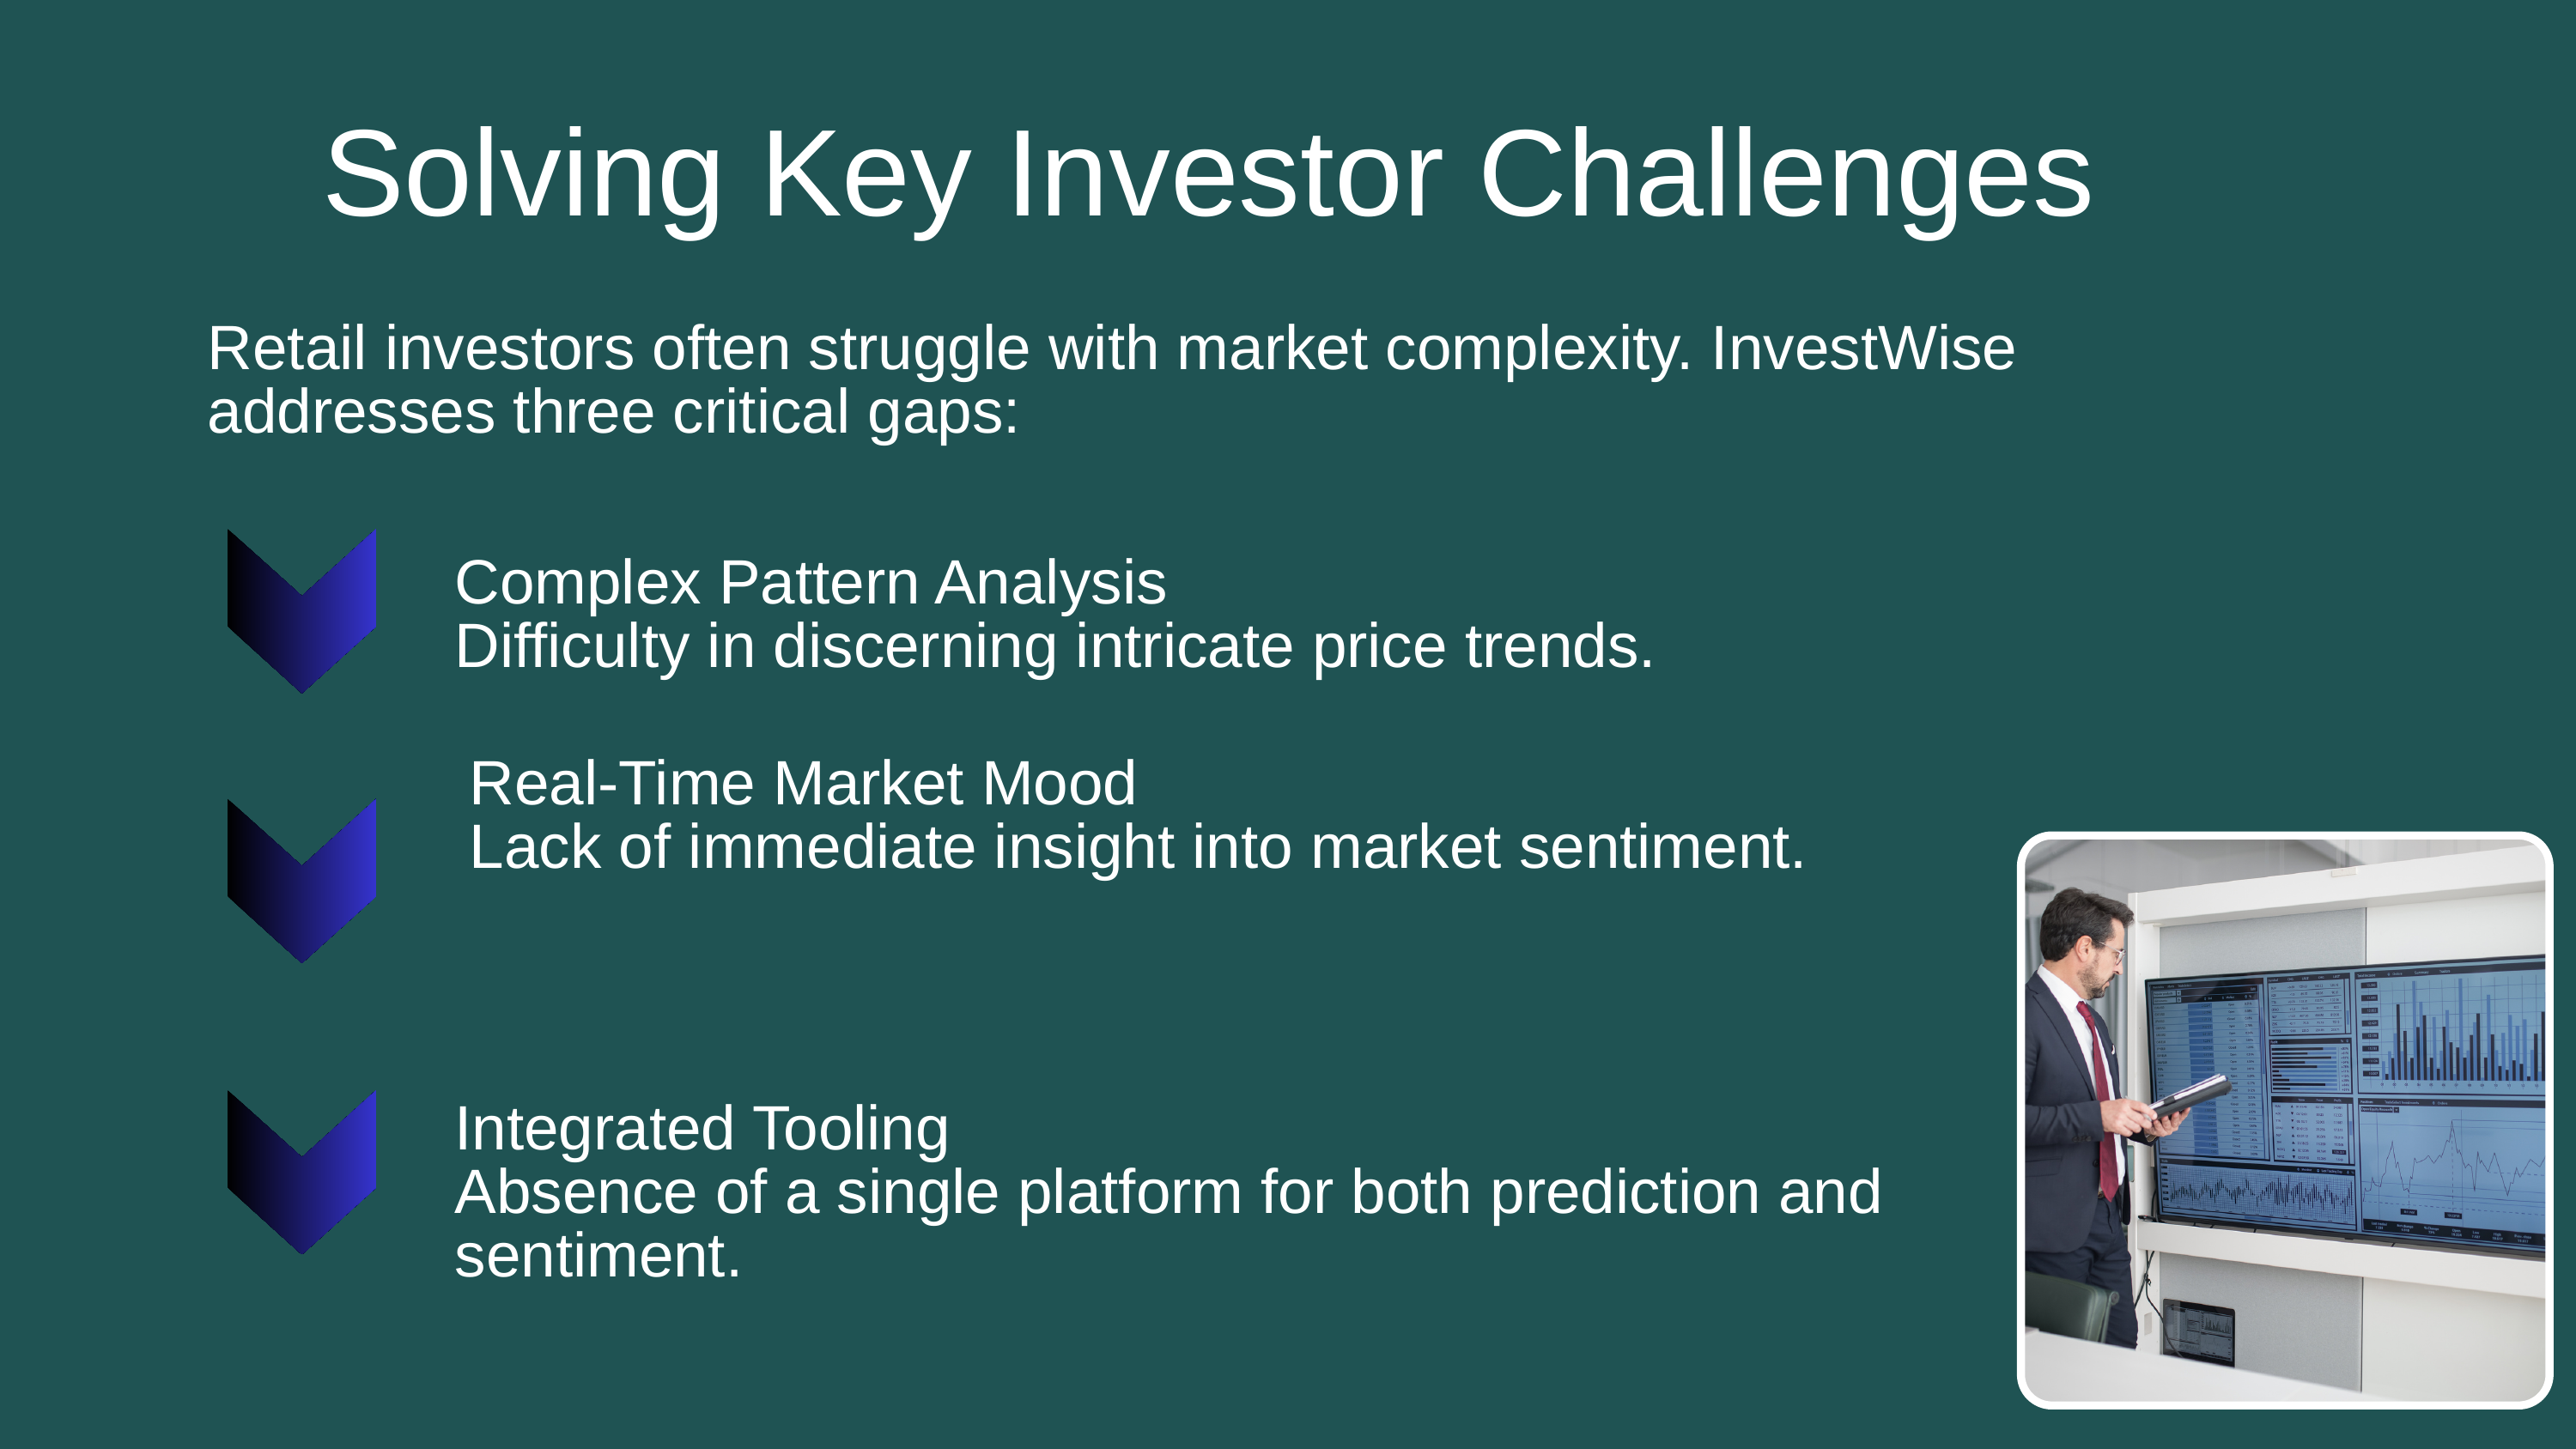

Solving Key Investor Challenges
Retail investors often struggle with market complexity. InvestWise addresses three critical gaps:

Complex Pattern Analysis
Difficulty in discerning intricate price trends.

Real-Time Market Mood
Lack of immediate insight into market sentiment.

Integrated Tooling
Absence of a single platform for both prediction and sentiment.